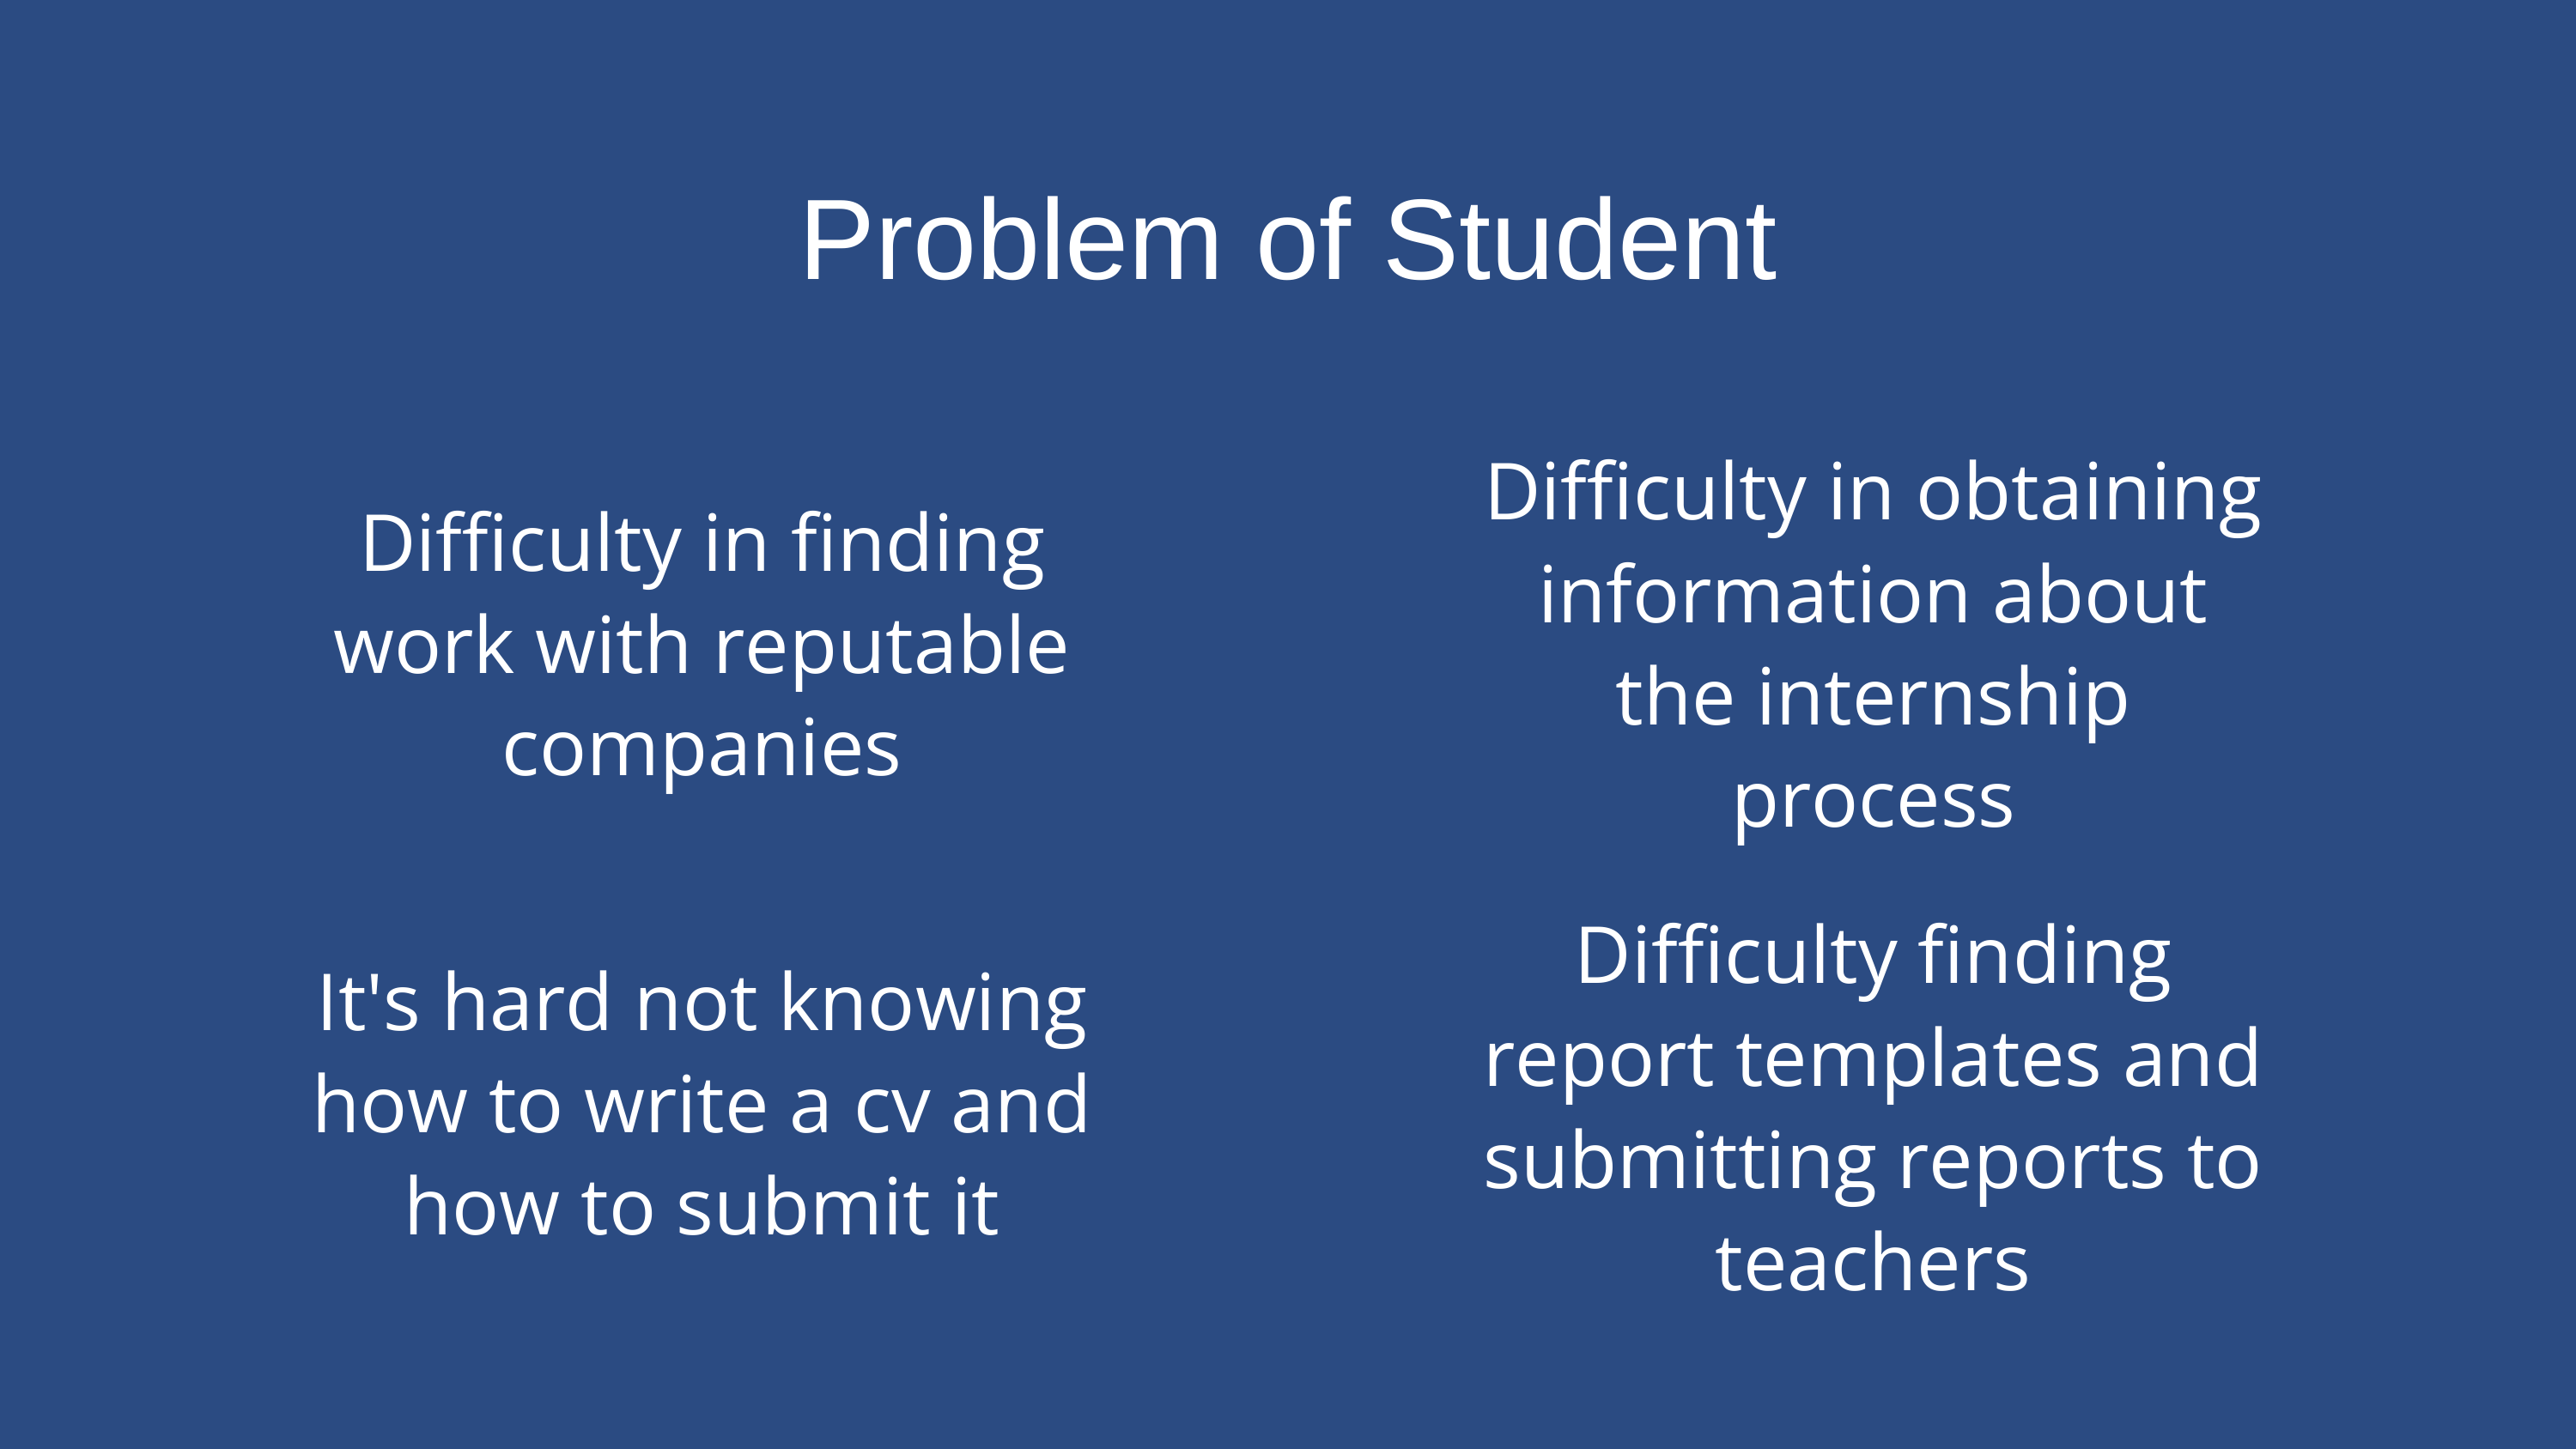

Problem of Student
Difficulty in obtaining information about the internship process
Difficulty in finding work with reputable companies
Difficulty finding report templates and submitting reports to teachers
It's hard not knowing how to write a cv and how to submit it